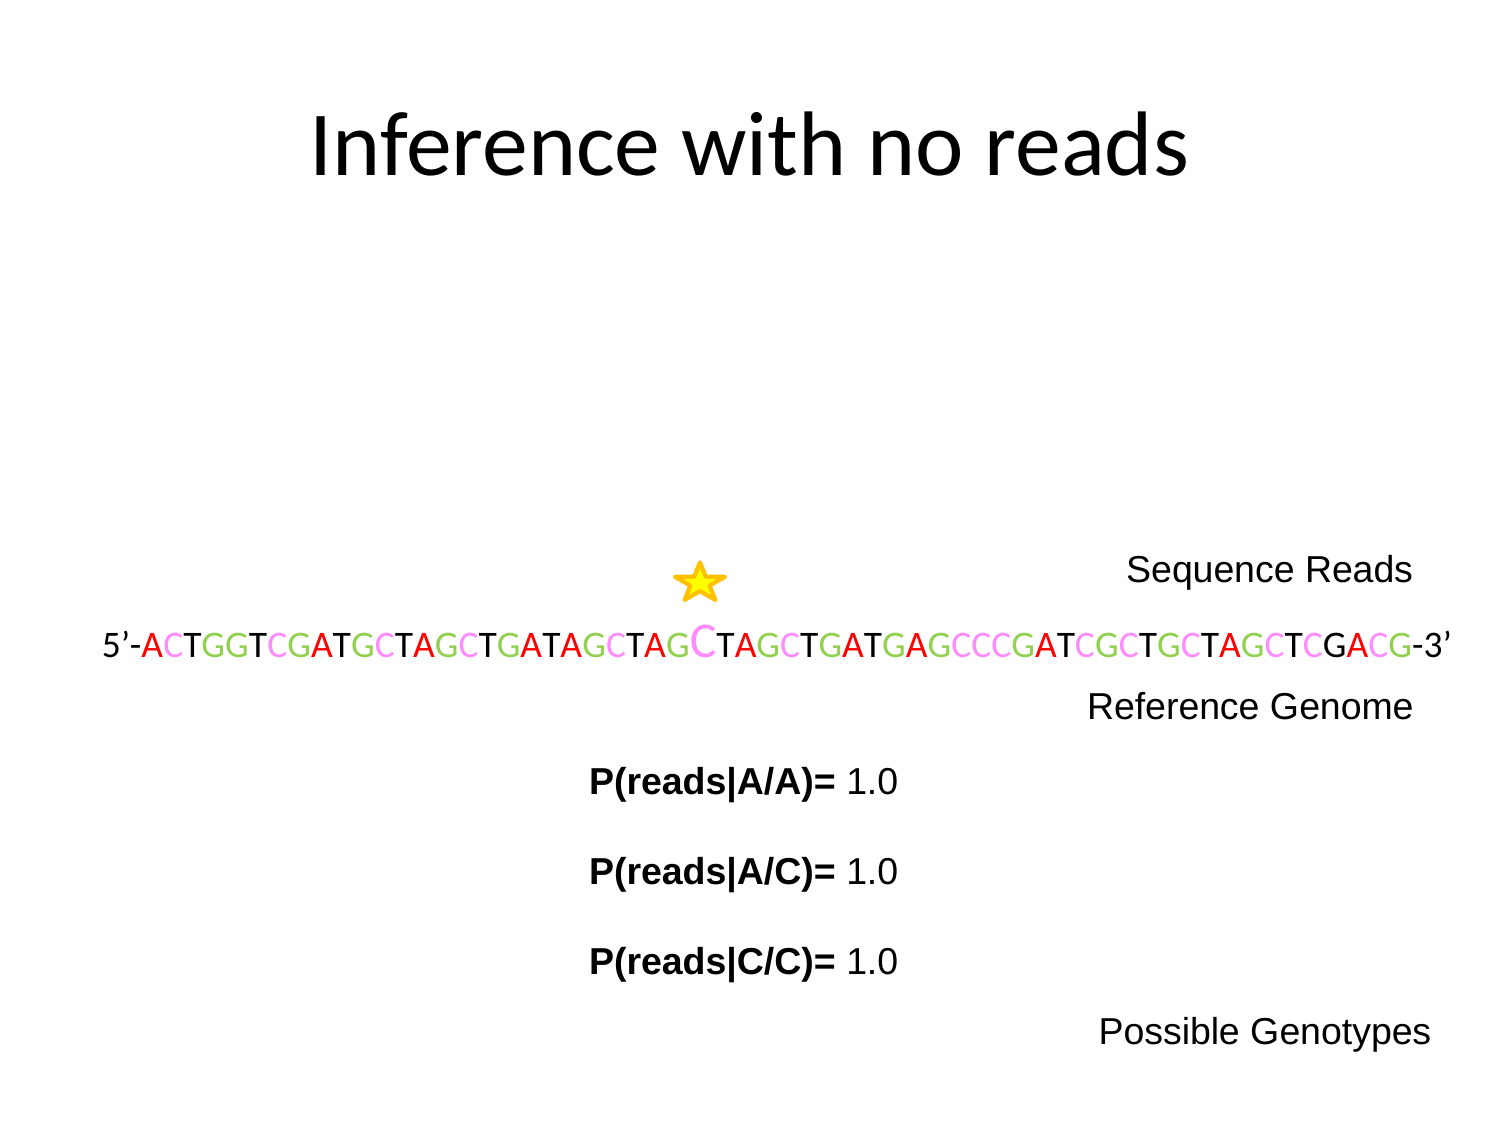

# Inference with no reads
Sequence Reads

5’-ACTGGTCGATGCTAGCTGATAGCTAGCTAGCTGATGAGCCCGATCGCTGCTAGCTCGACG-3’
Reference Genome
P(reads|A/A)= 1.0

P(reads|A/C)= 1.0

P(reads|C/C)= 1.0
Possible Genotypes